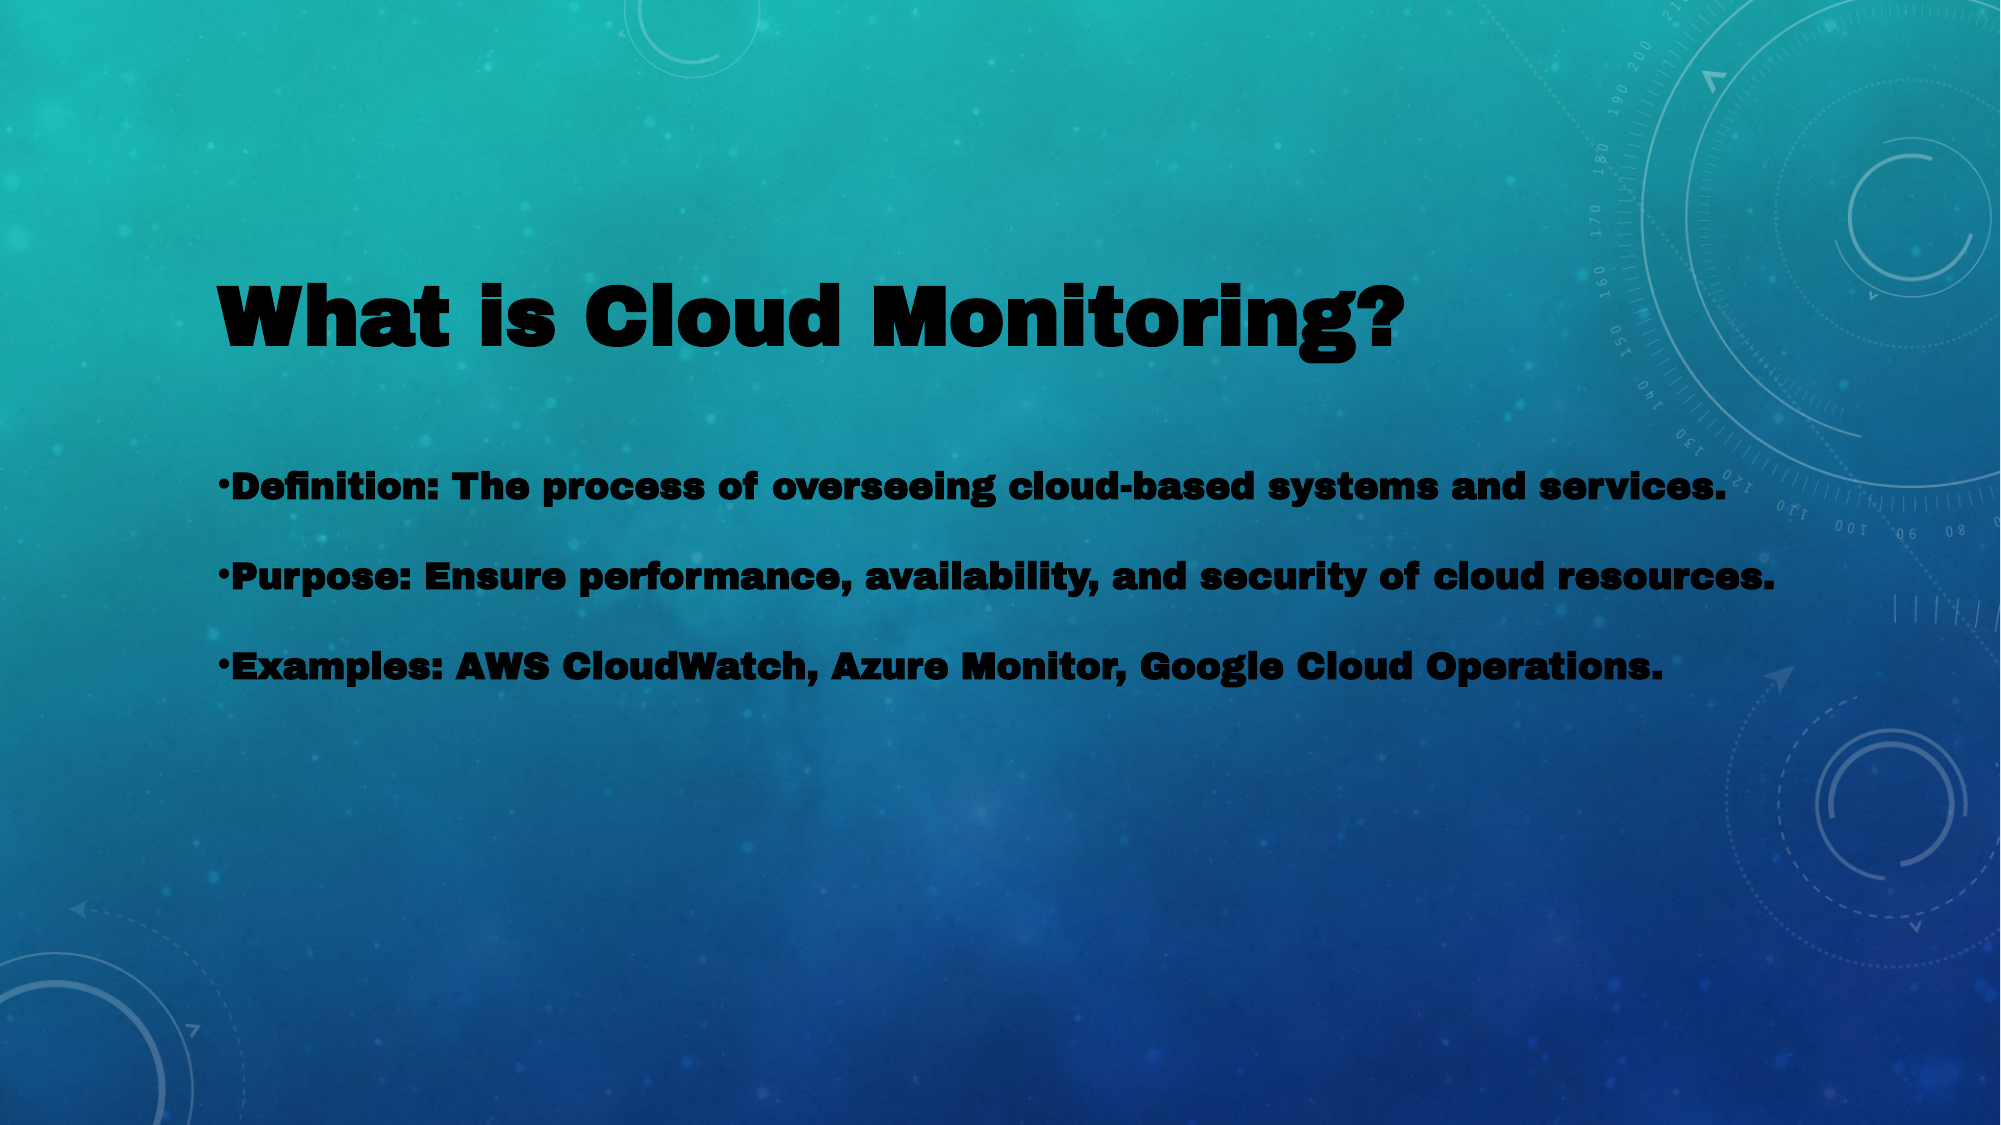

What is Cloud Monitoring?

Definition: The process of overseeing cloud-based systems and services.

Purpose: Ensure performance, availability, and security of cloud resources.

Examples: AWS CloudWatch, Azure Monitor, Google Cloud Operations.